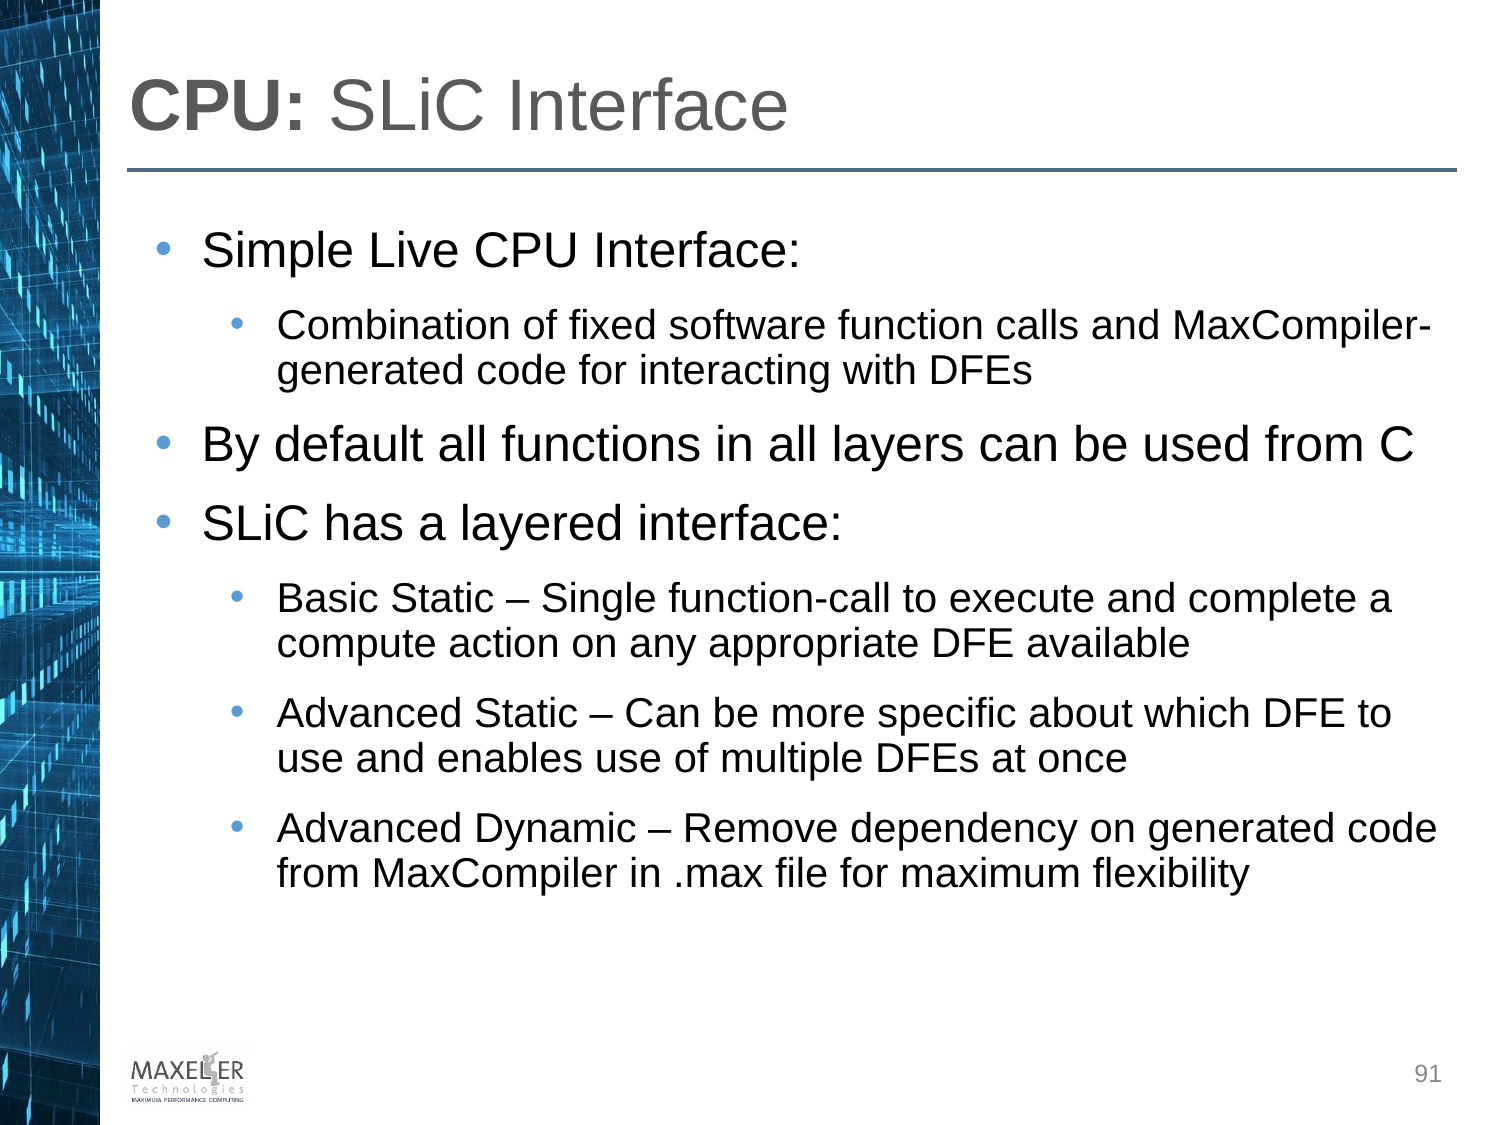

CPU: SLiC Interface

Simple Live CPU Interface:
Combination of fixed software function calls and MaxCompiler-generated code for interacting with DFEs
By default all functions in all layers can be used from C
SLiC has a layered interface:
Basic Static – Single function-call to execute and complete a compute action on any appropriate DFE available
Advanced Static – Can be more specific about which DFE to use and enables use of multiple DFEs at once
Advanced Dynamic – Remove dependency on generated code from MaxCompiler in .max file for maximum flexibility
91